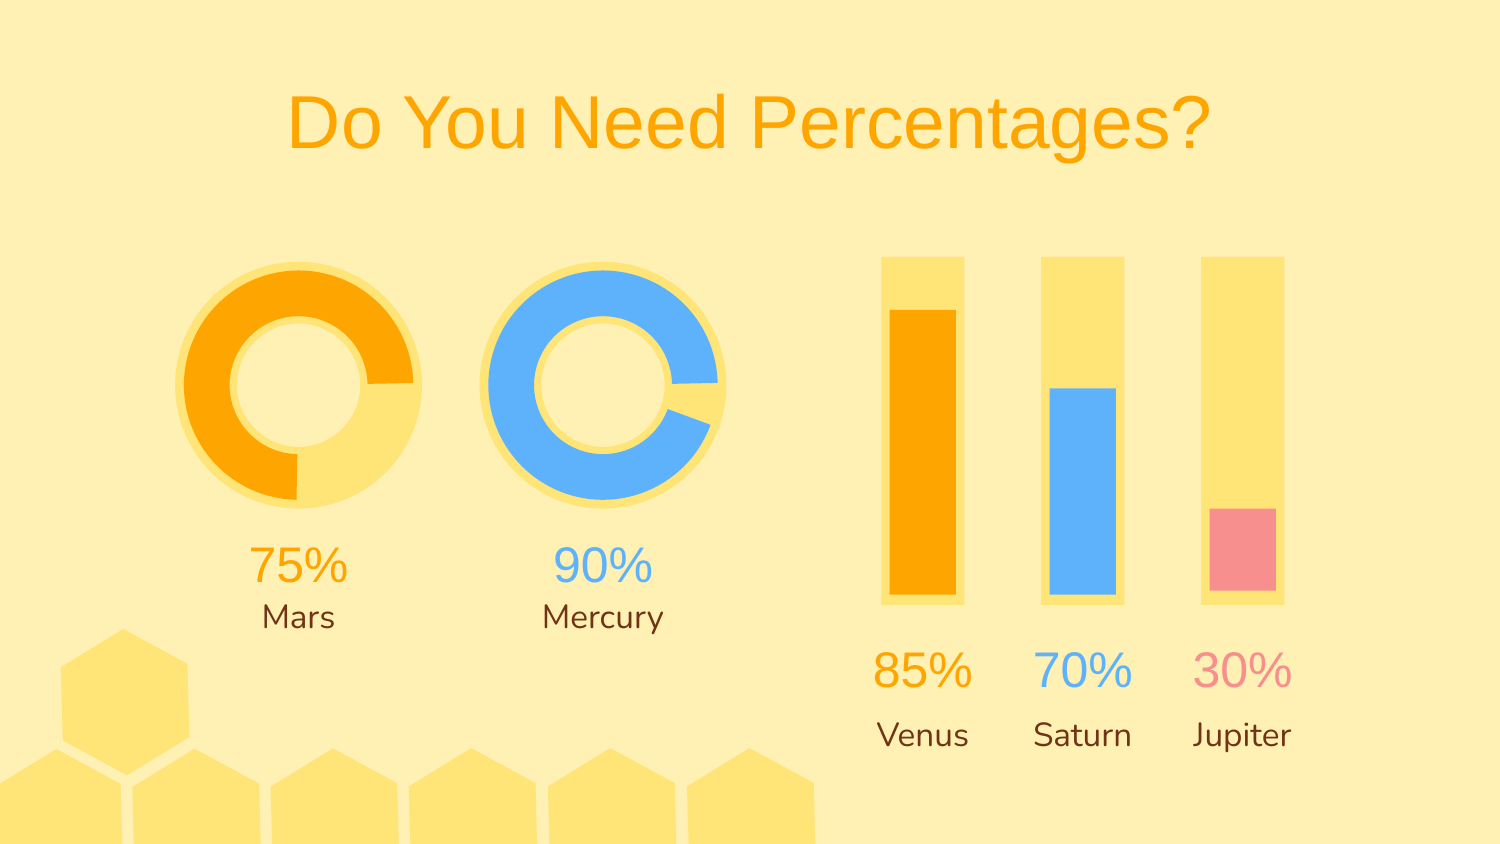

# Do You Need Percentages?

75%
90%
Mars
Mercury
85%
70%
30%
Venus
Saturn
Jupiter